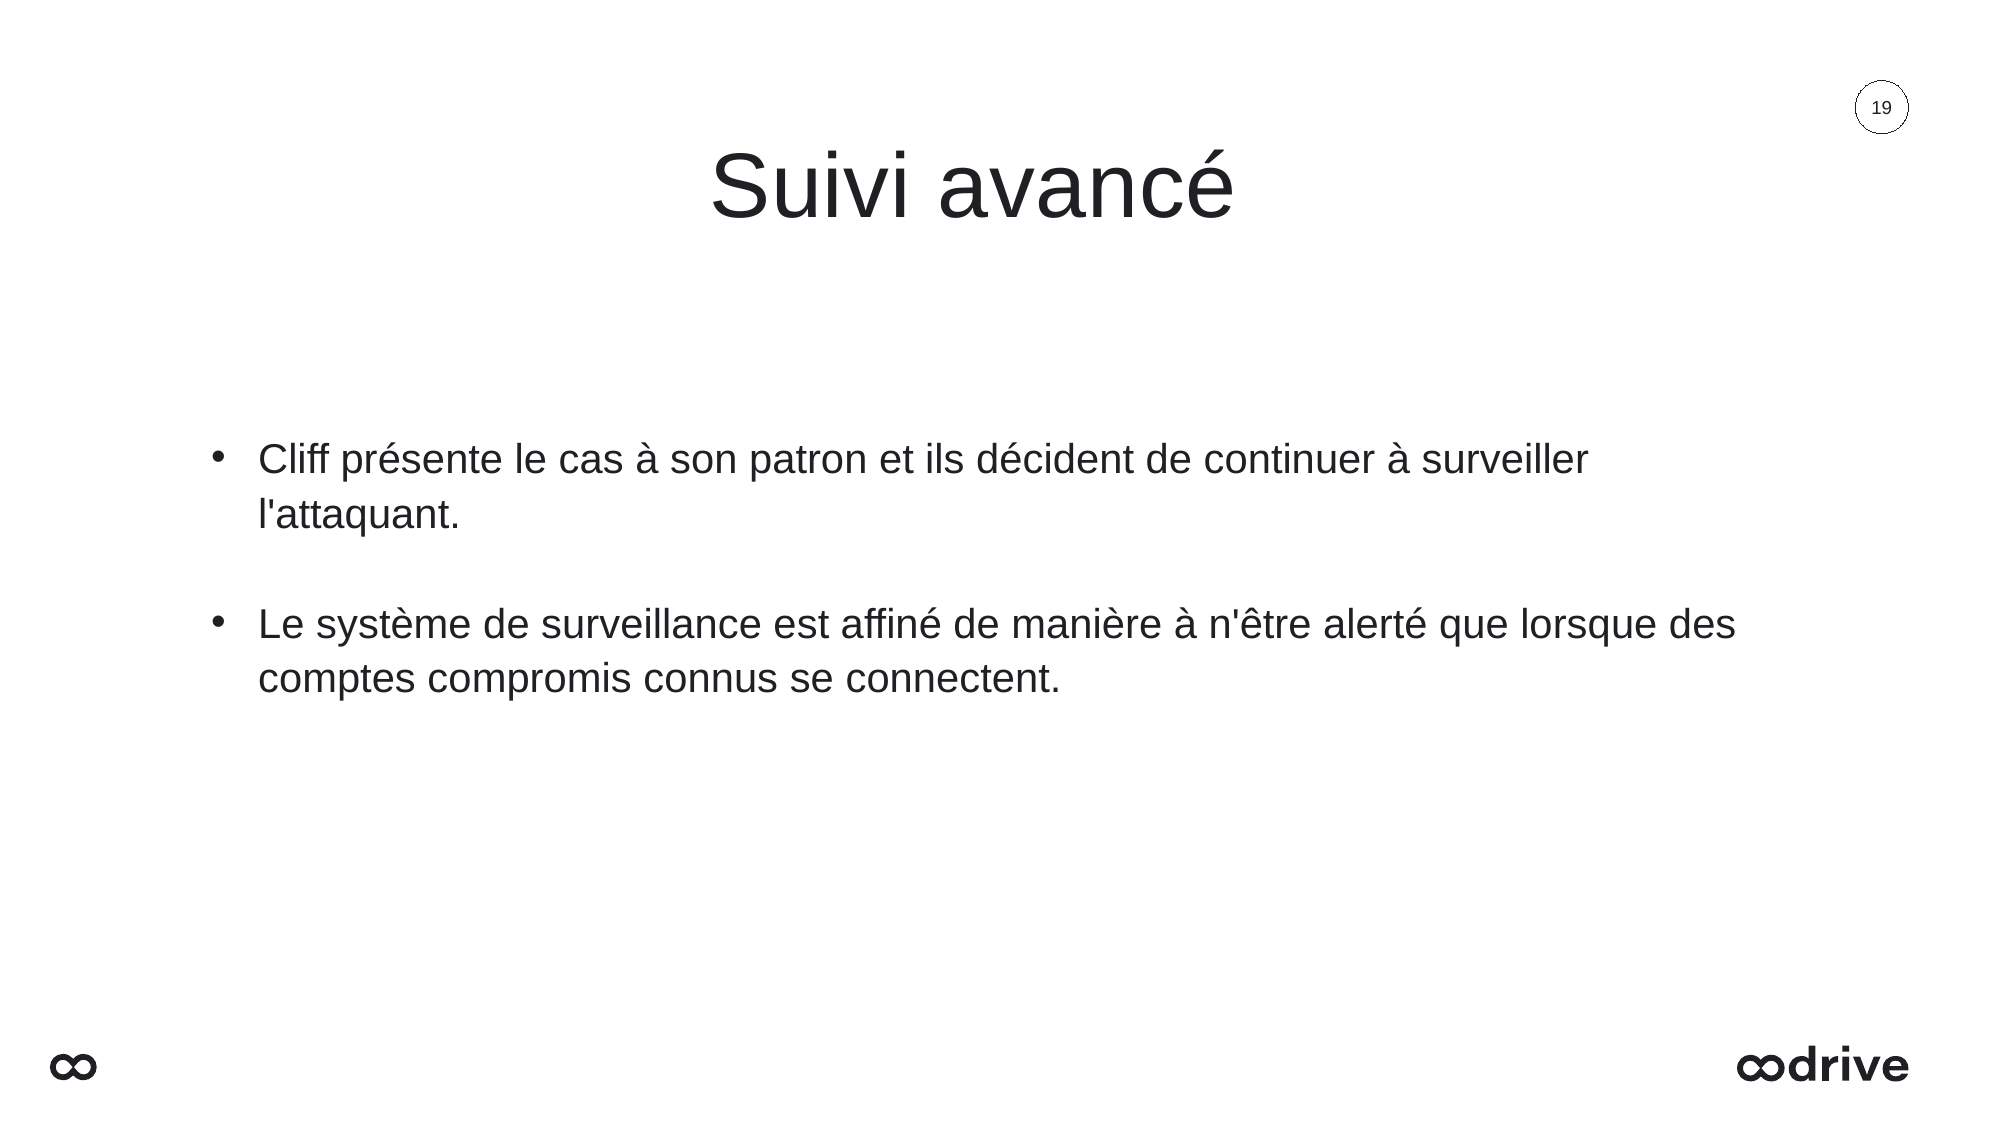

19
# Suivi avancé

Cliff présente le cas à son patron et ils décident de continuer à surveiller l'attaquant.

Le système de surveillance est affiné de manière à n'être alerté que lorsque des comptes compromis connus se connectent.